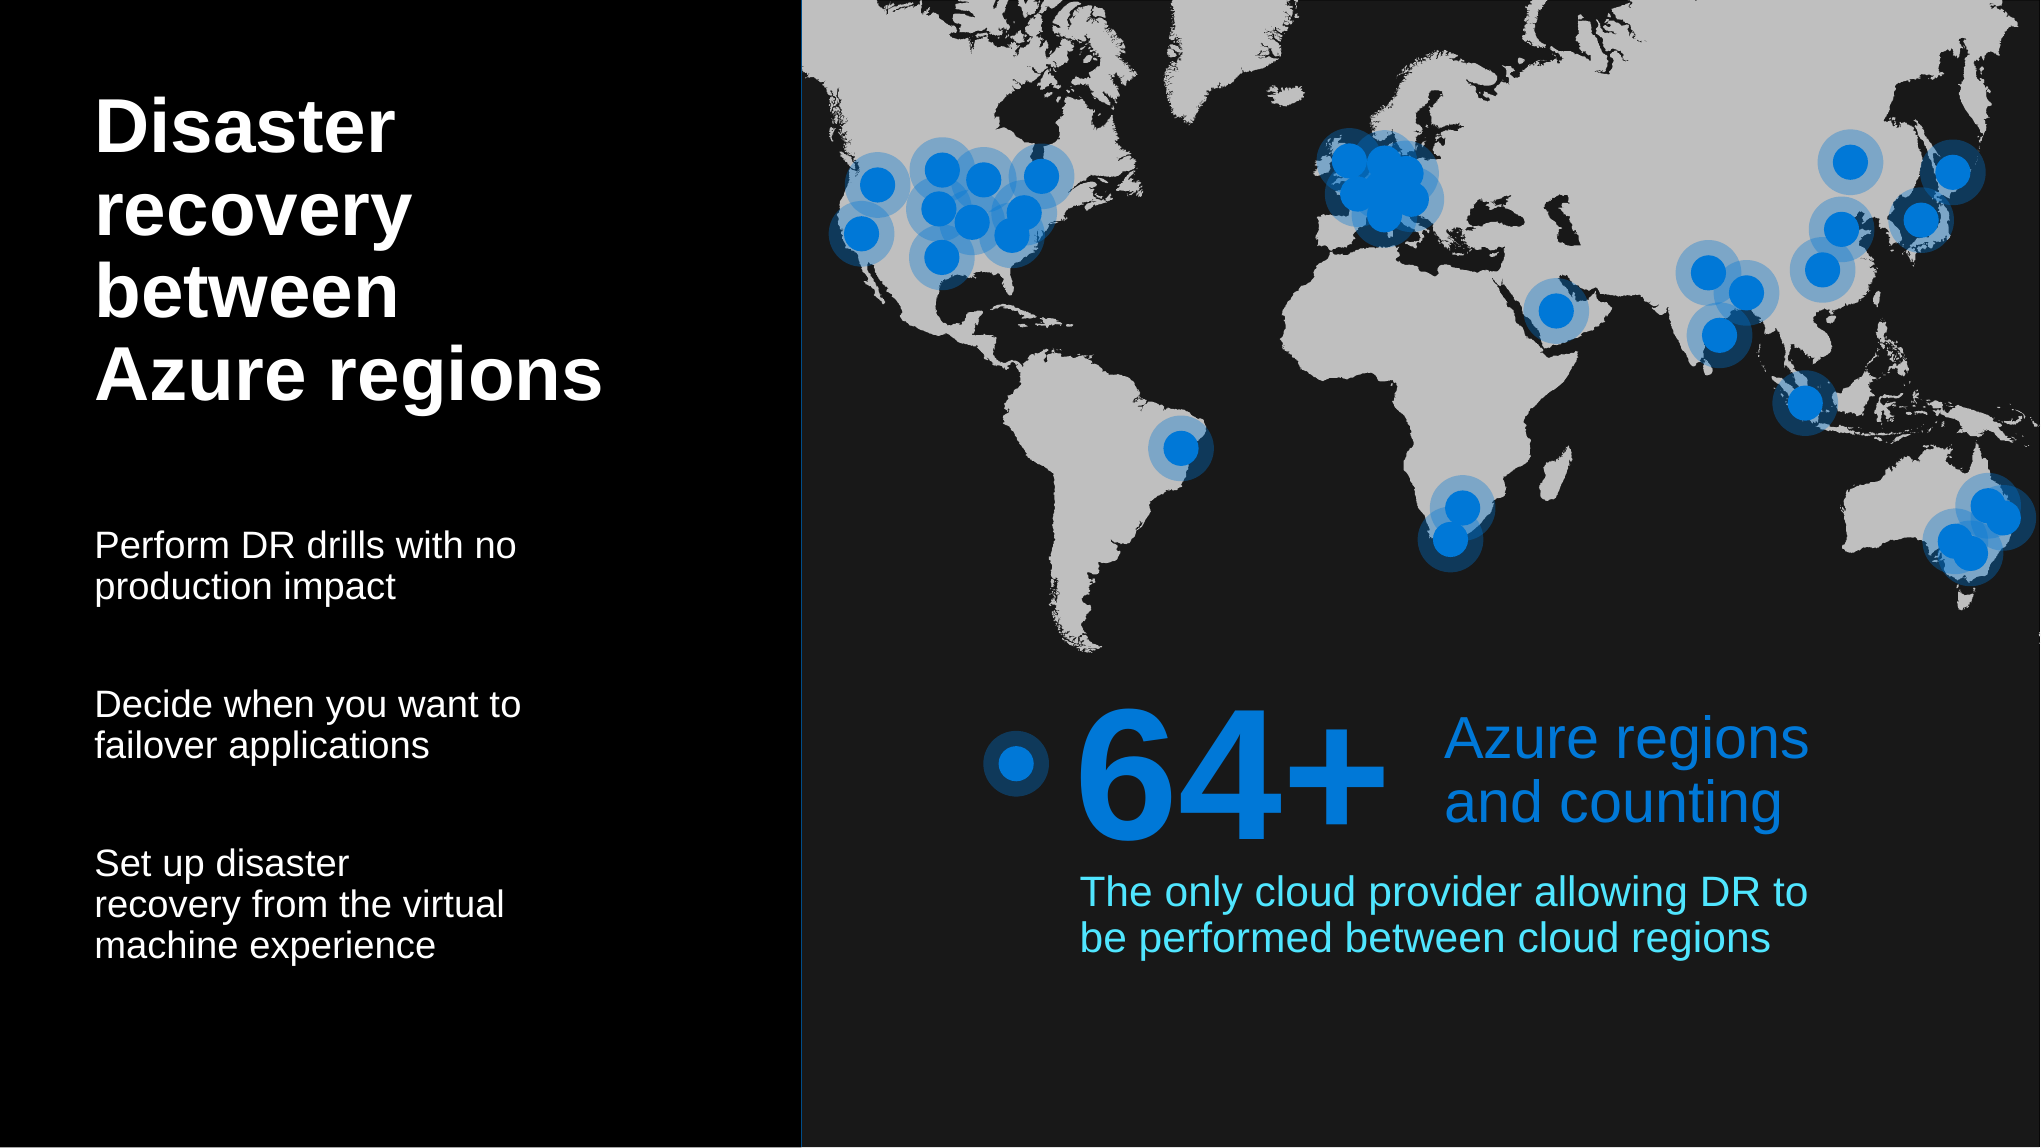

# Disaster recovery between Azure regions
Perform DR drills with no production impact
64+
Azure regions and counting

The only cloud provider allowing DR to be performed between cloud regions
Decide when you want to failover applications
Set up disaster
recovery from the virtual machine experience